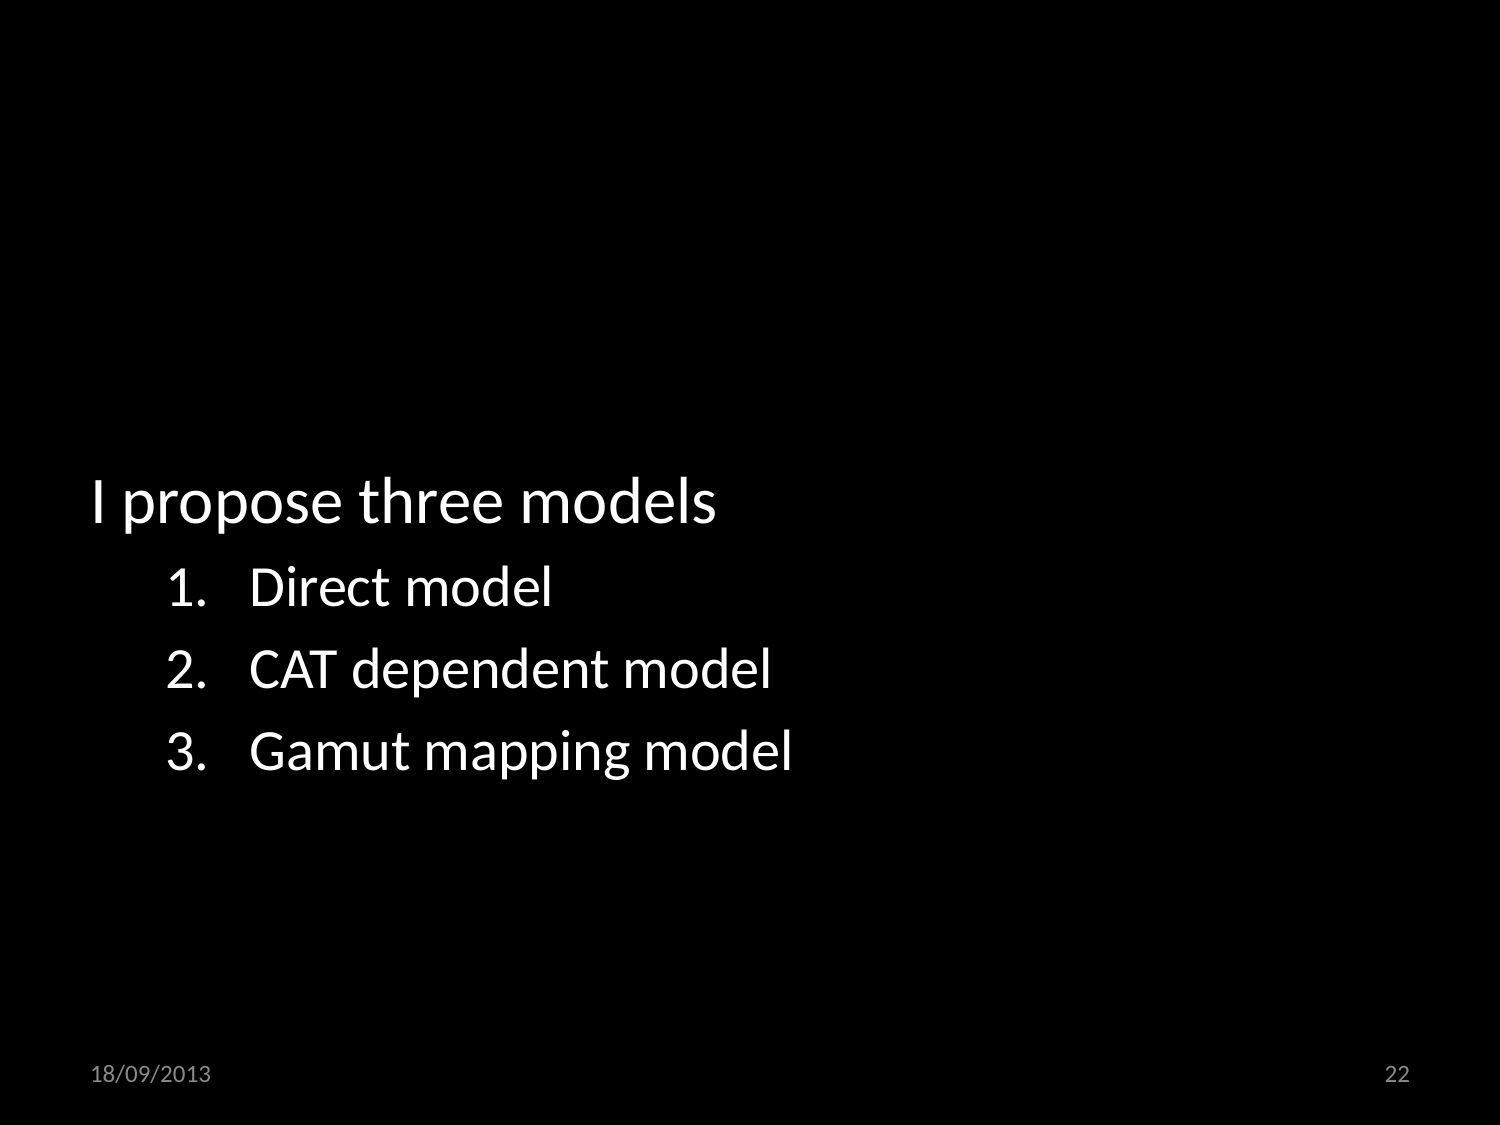

# Color Prediction Model

I propose three models
Direct model
CAT dependent model
Gamut mapping model

18/09/2013
22